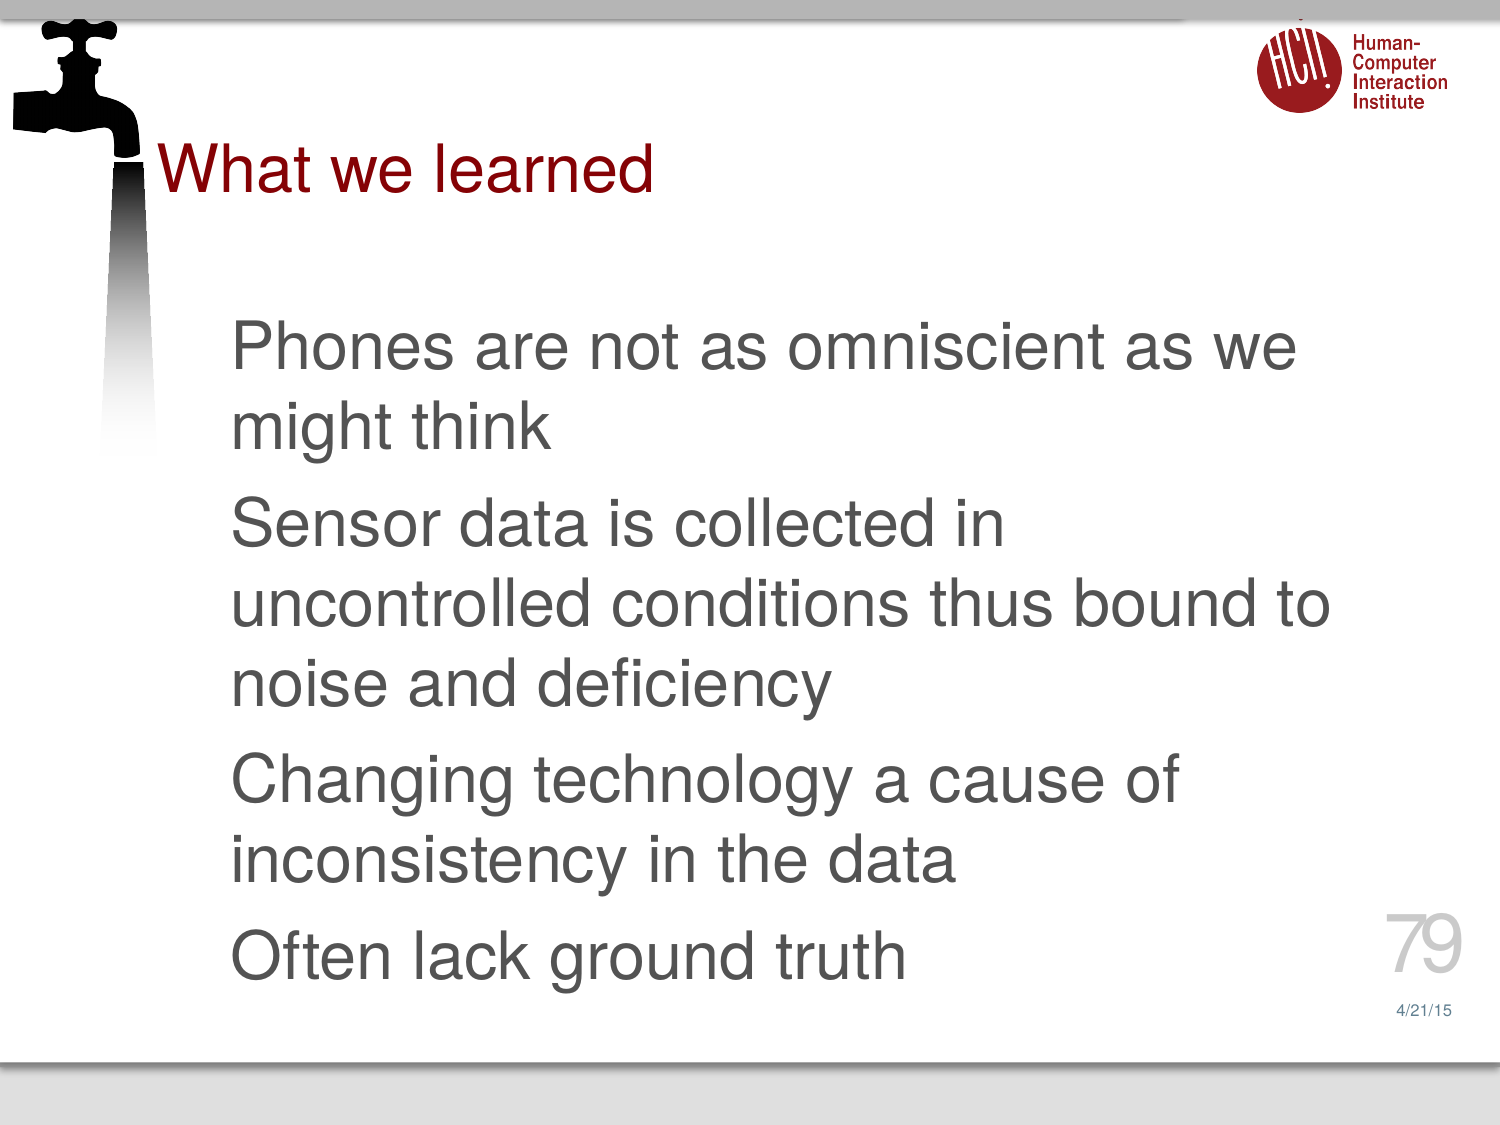

# What we learned
Phones are not as omniscient as we might think
Sensor data is collected in uncontrolled conditions thus bound to noise and deficiency
Changing technology a cause of inconsistency in the data
Often lack ground truth

79
4/21/15